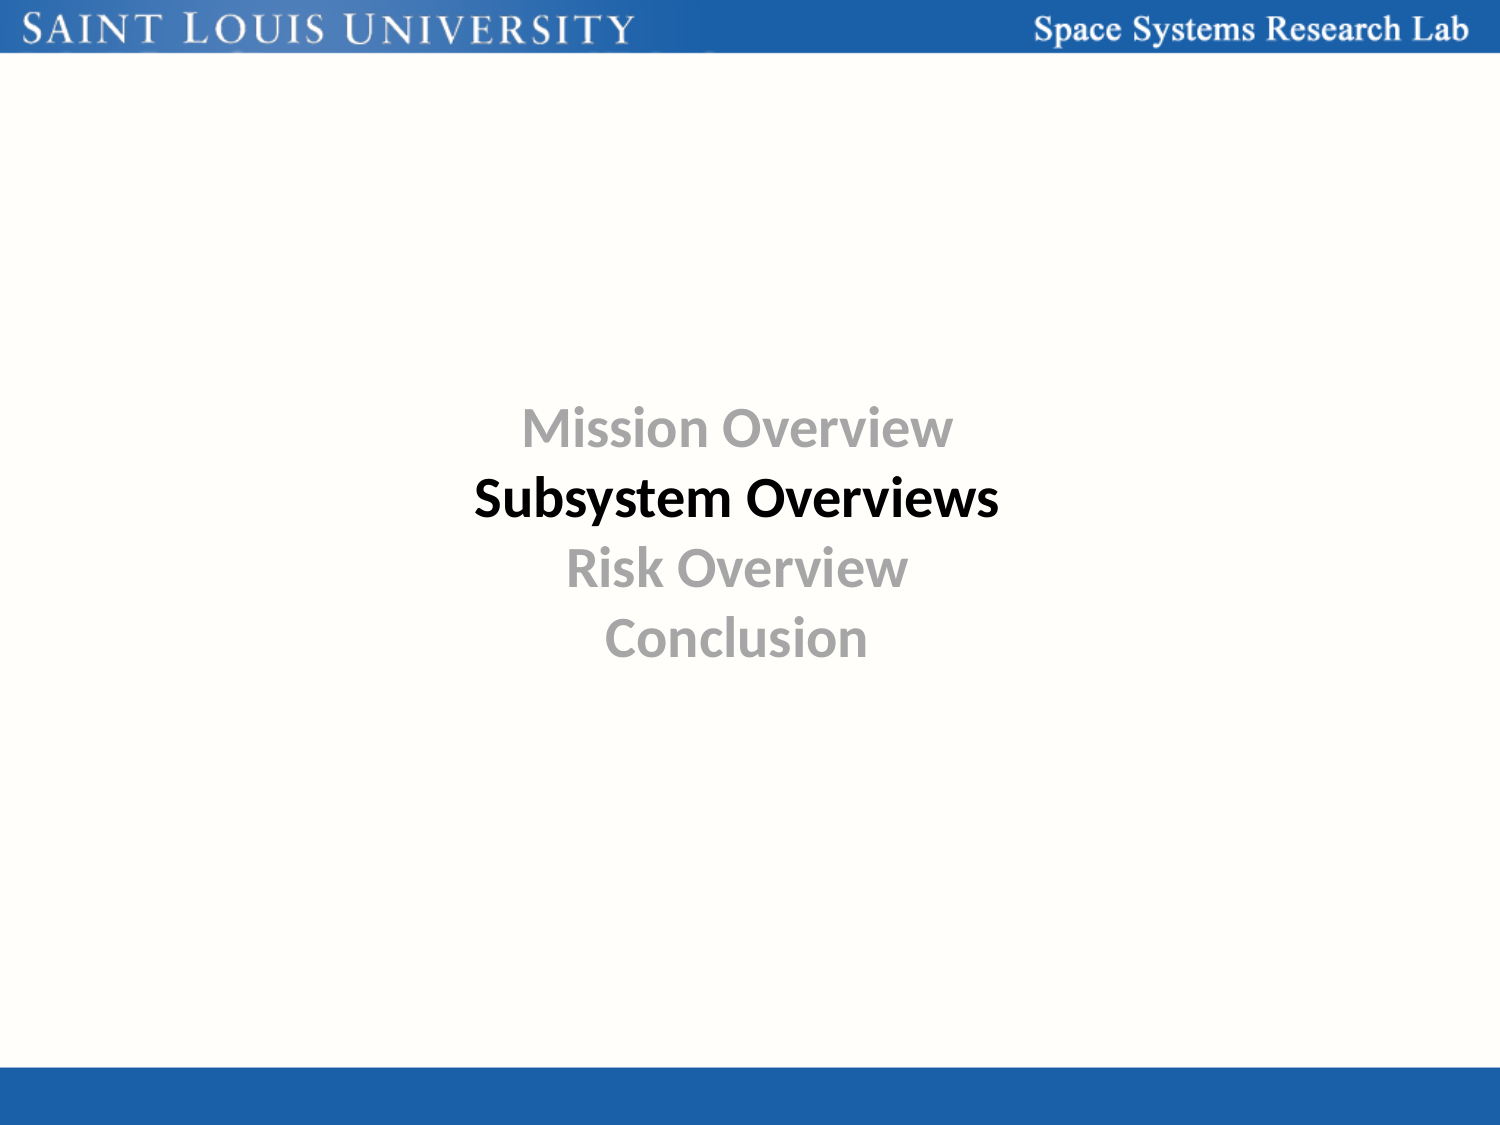

Mission Overview
Subsystem Overviews
Risk Overview
Conclusion